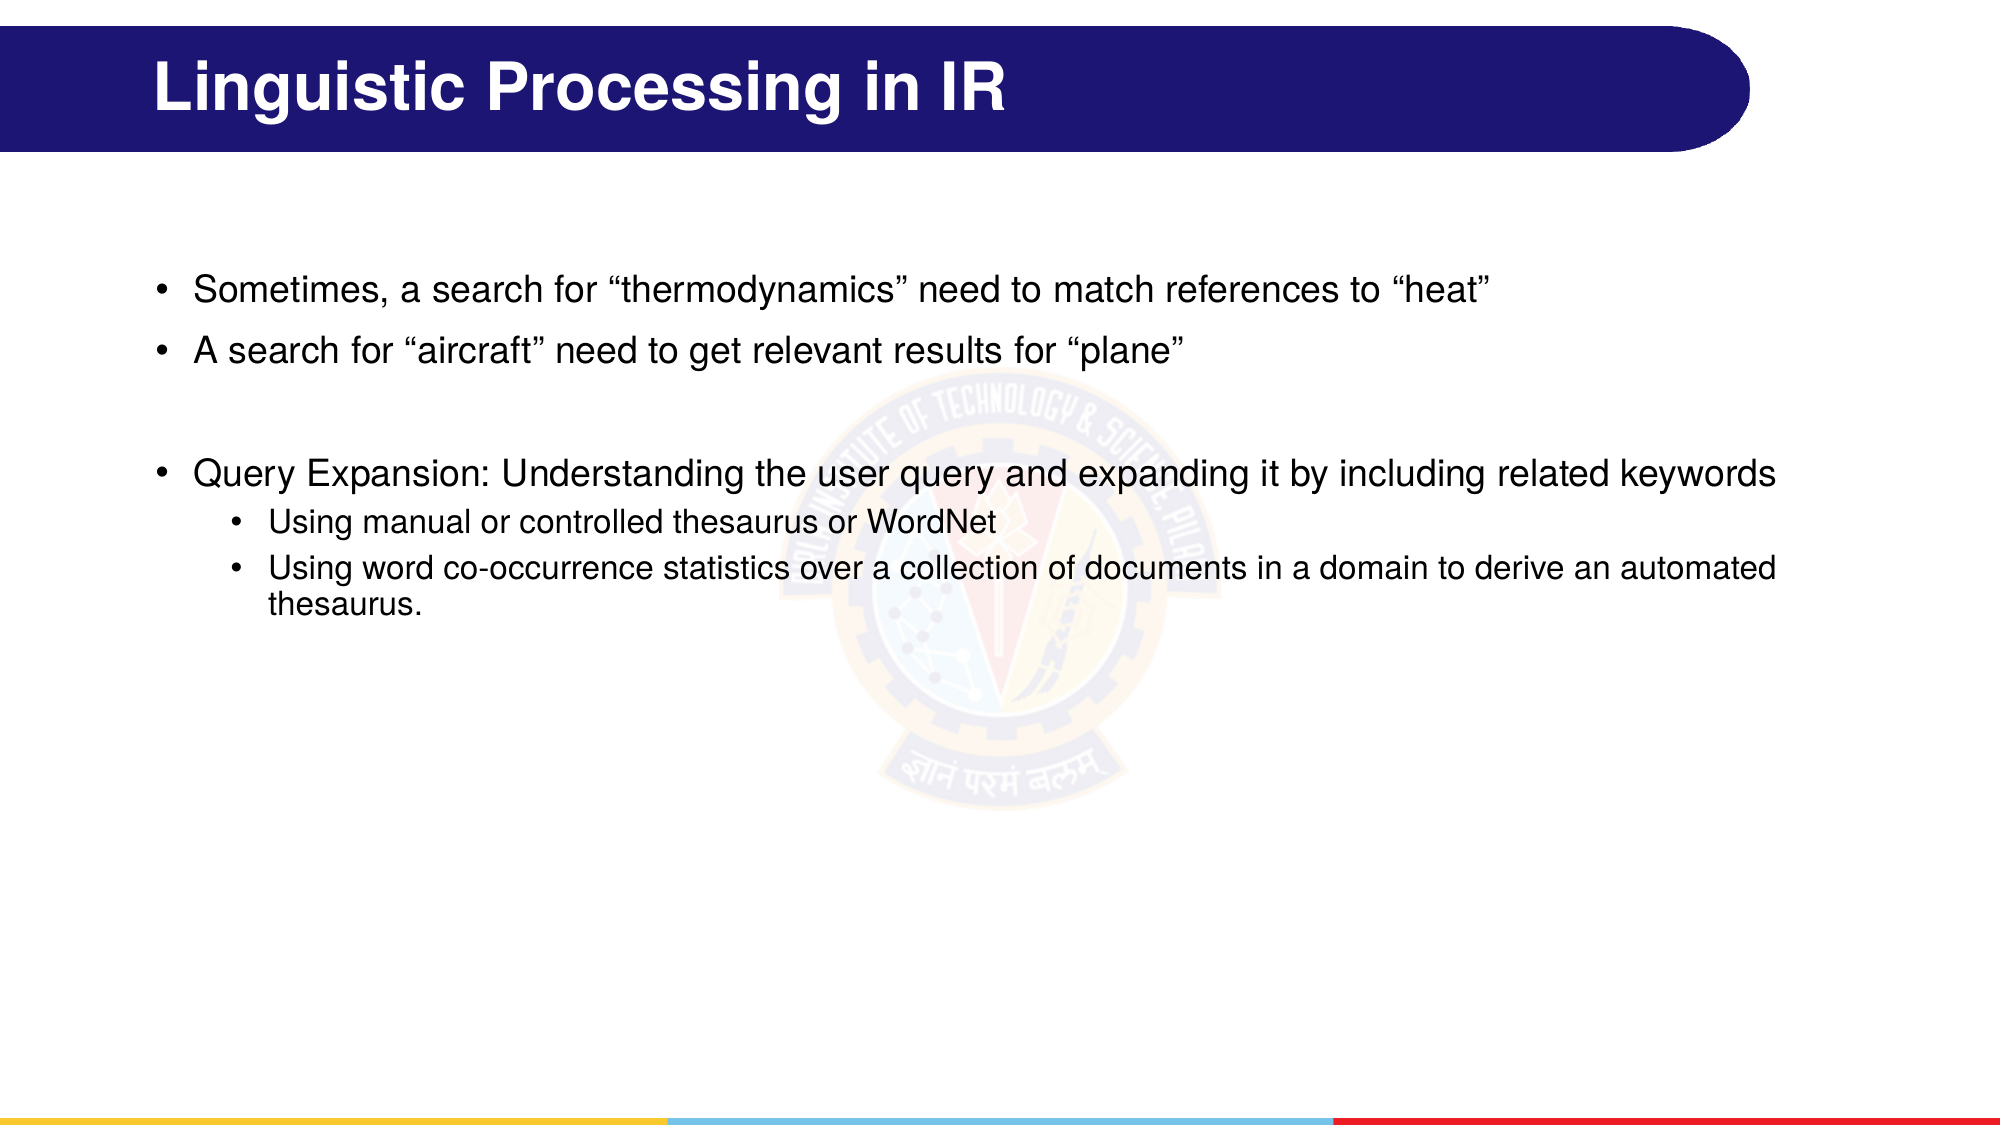

# Linguistic Processing in IR

Sometimes, a search for “thermodynamics” need to match references to “heat”
A search for “aircraft” need to get relevant results for “plane”

Query Expansion: Understanding the user query and expanding it by including related keywords
Using manual or controlled thesaurus or WordNet
Using word co-occurrence statistics over a collection of documents in a domain to derive an automated thesaurus.